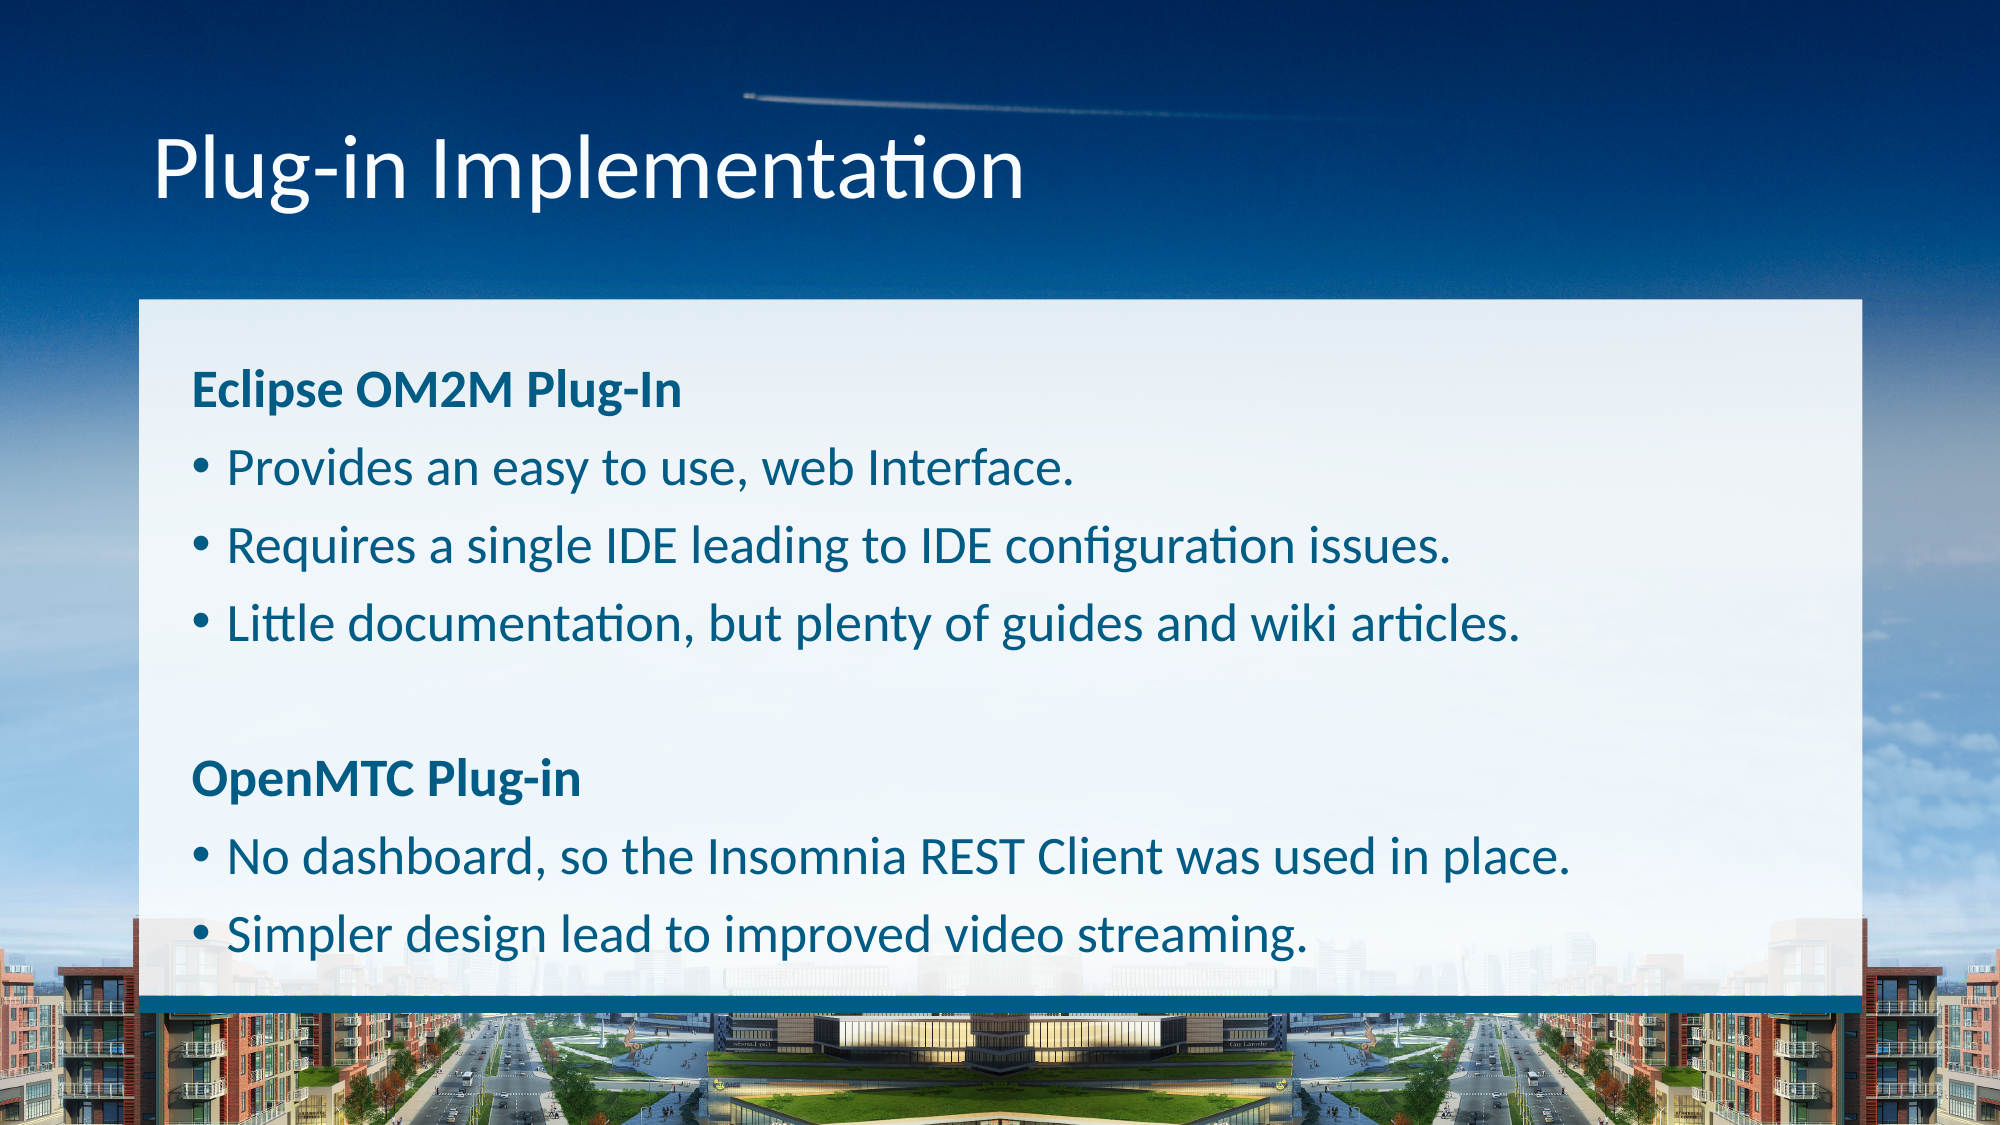

# Plug-in Implementation
Eclipse OM2M Plug-In
Provides an easy to use, web Interface.
Requires a single IDE leading to IDE configuration issues.
Little documentation, but plenty of guides and wiki articles.

OpenMTC Plug-in
No dashboard, so the Insomnia REST Client was used in place.
Simpler design lead to improved video streaming.